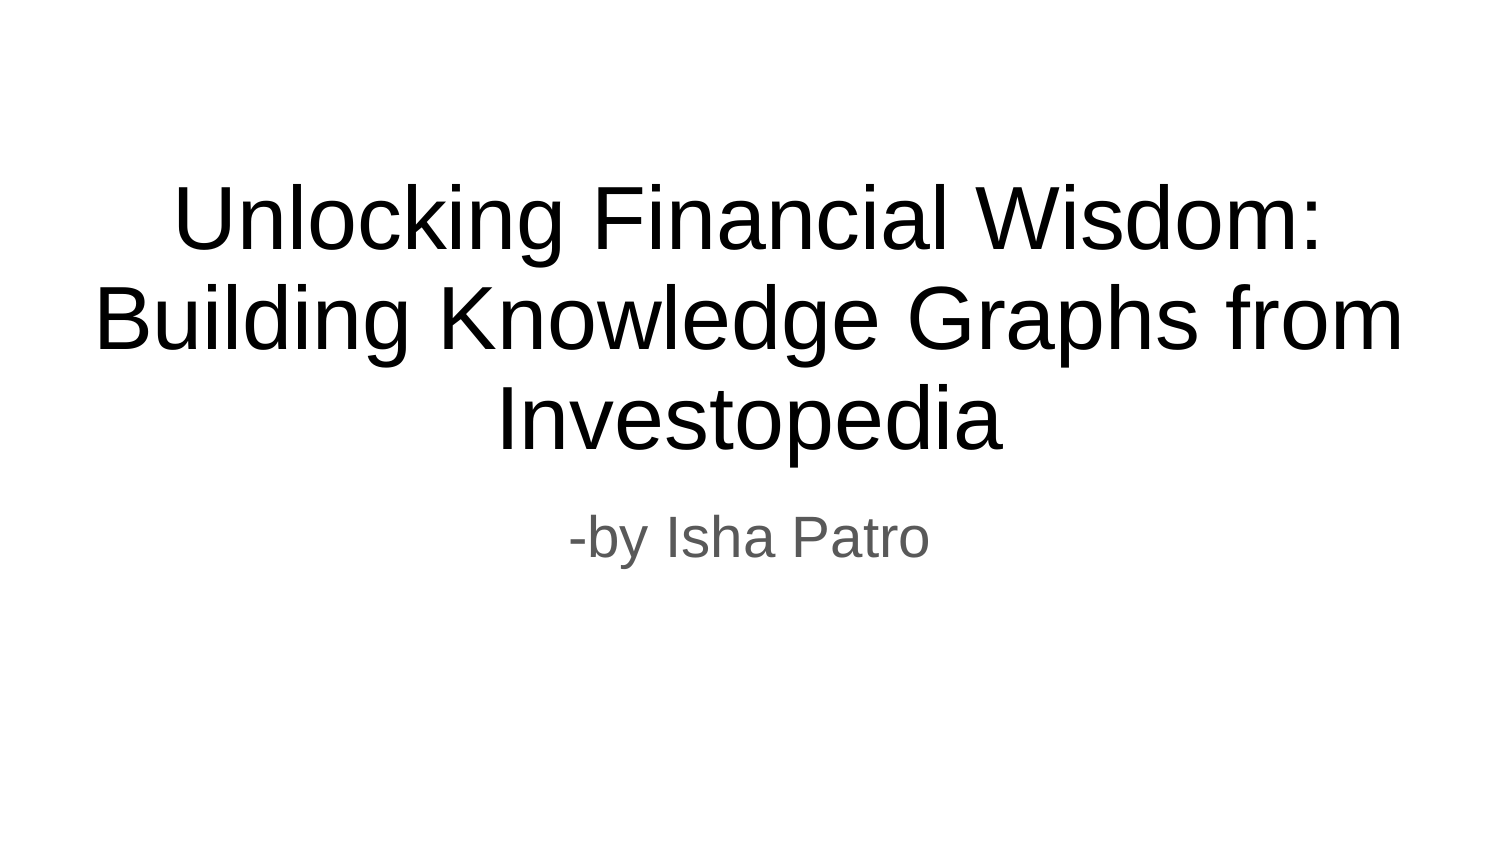

# Unlocking Financial Wisdom: Building Knowledge Graphs from Investopedia

-by Isha Patro